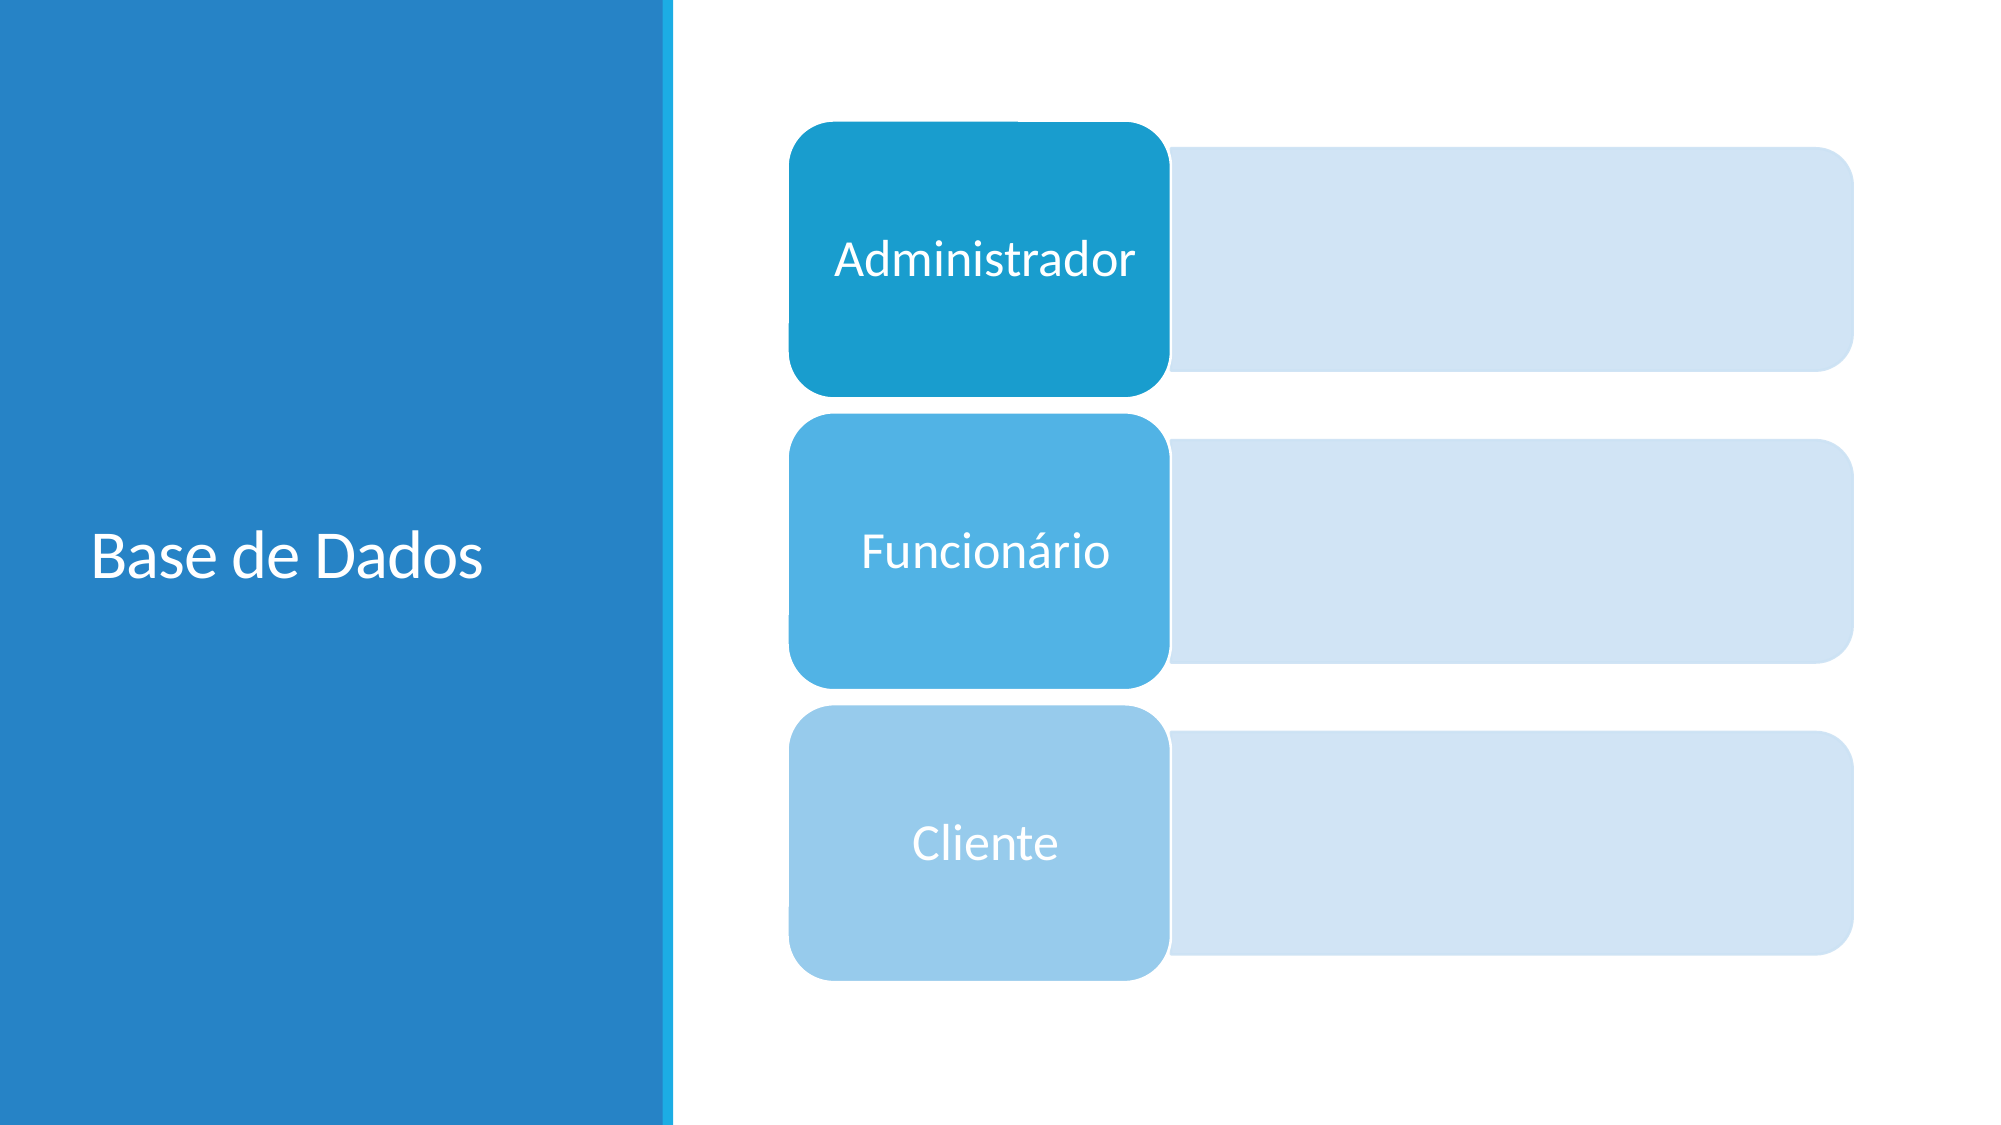

# Base de Dados

Administrador

Funcionário

Cliente